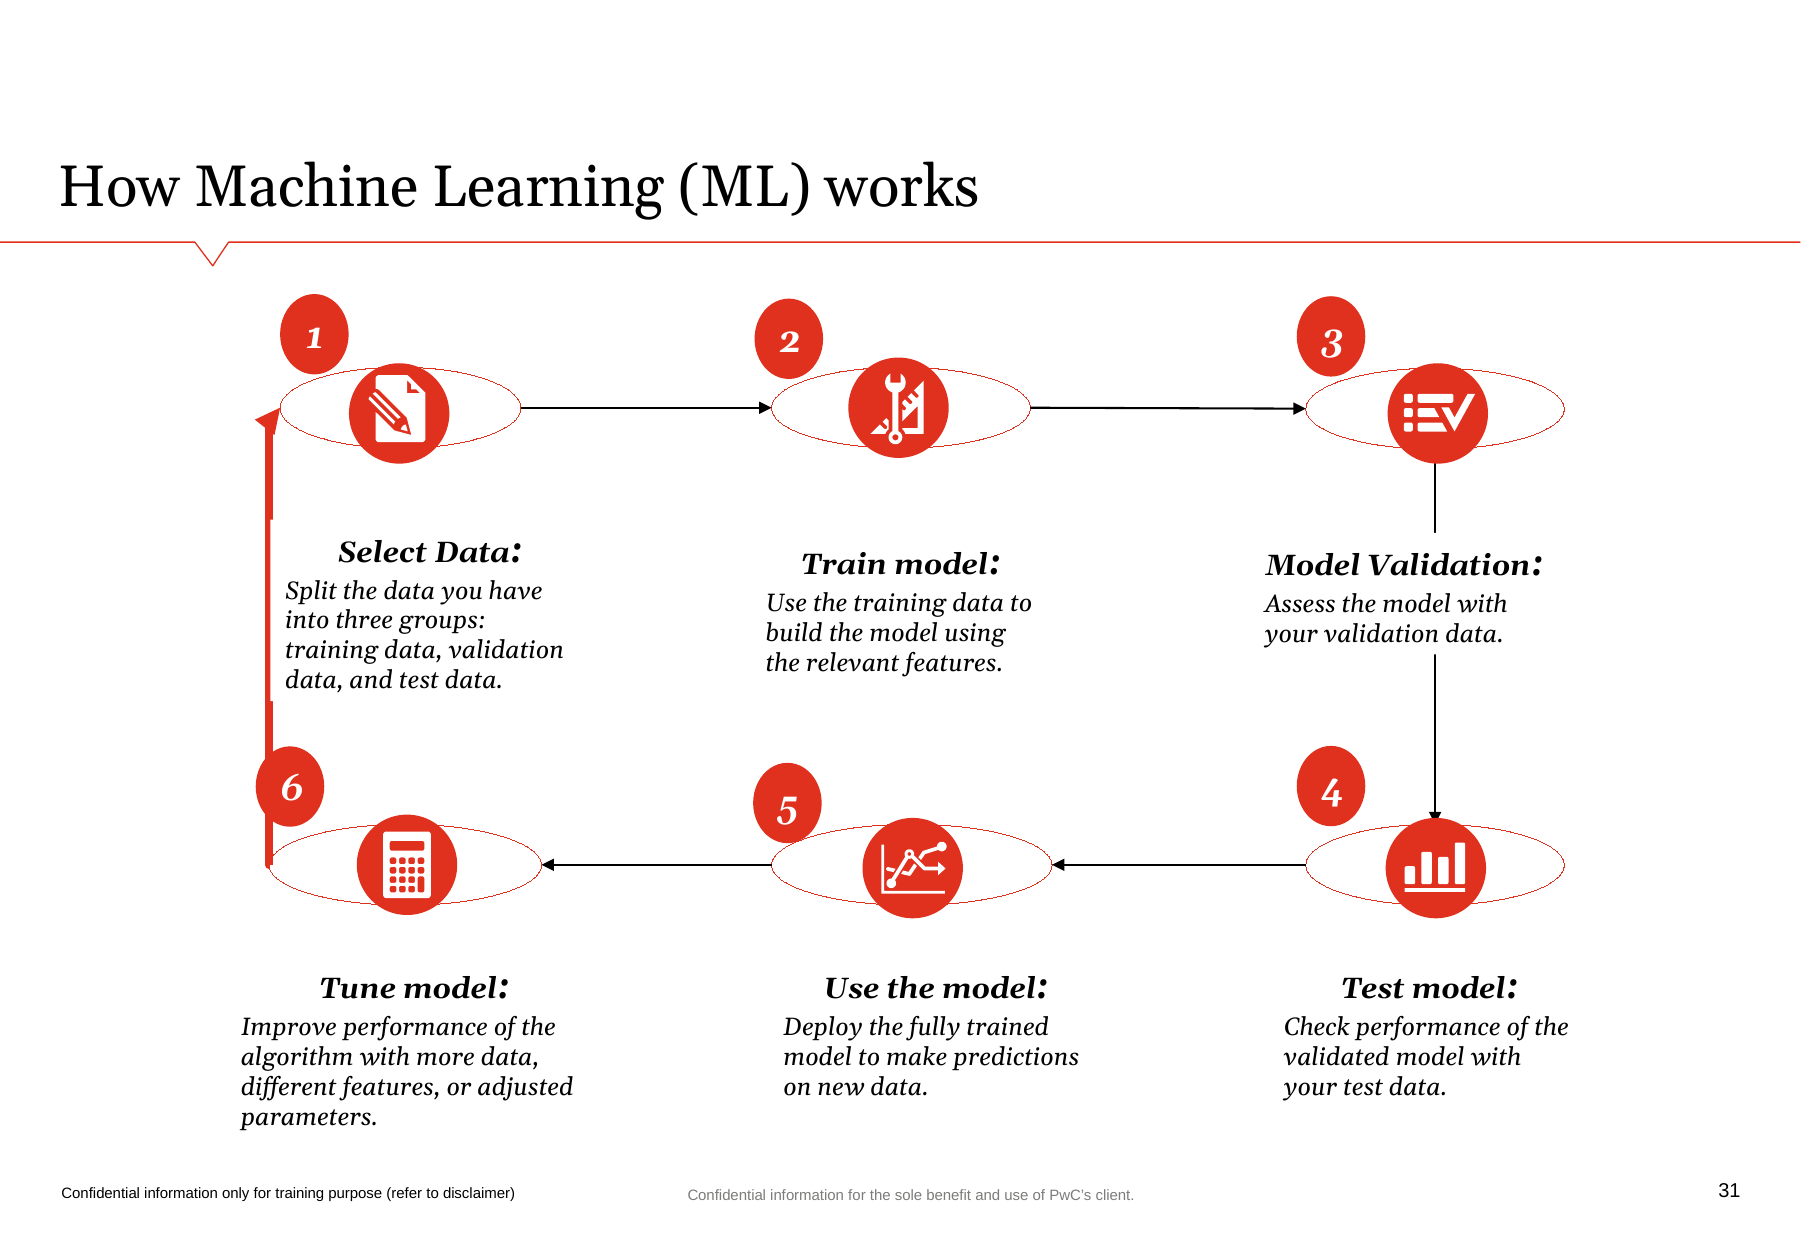

# How Machine Learning (ML) works
1
3
2

Select Data:
Split the data you have into three groups: training data, validation data, and test data.
Train model:
Use the training data to build the model using the relevant features.
Model Validation:
Assess the model with your validation data.
4
6
5

Tune model:
Improve performance of the algorithm with more data, different features, or adjusted parameters.
Use the model:
Deploy the fully trained model to make predictions on new data.
Test model:
Check performance of the validated model with your test data.
31
Confidential information for the sole benefit and use of PwC’s client.